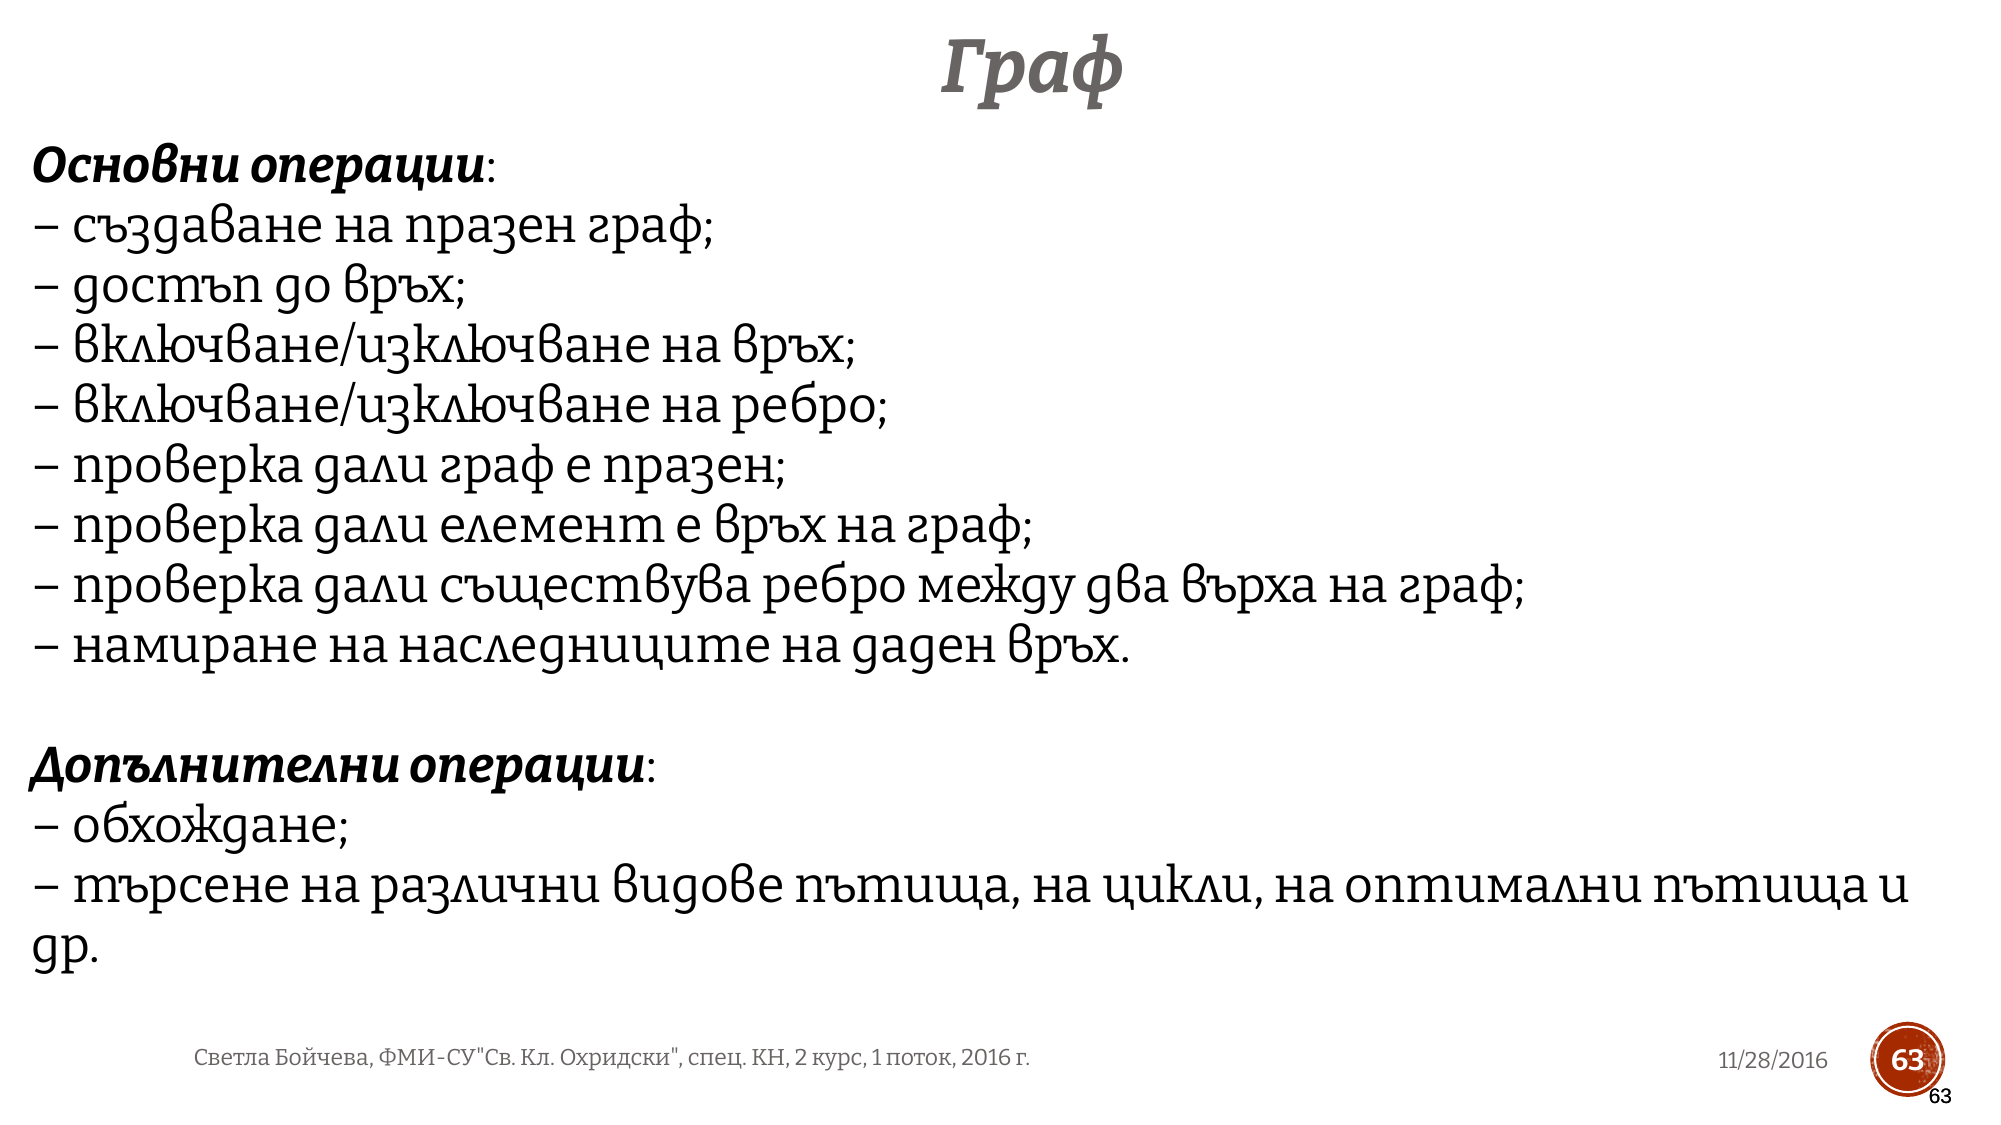

Граф
Основни операции:
– създаване на празен граф;
– достъп до връх;
– включване/изключване на връх;
– включване/изключване на ребро;
– проверка дали граф е празен;
– проверка дали елемент е връх на граф;
– проверка дали съществува ребро между два върха на граф;
– намиране на наследниците на даден връх.

Допълнителни операции:
– обхождане;
– търсене на различни видове пътища, на цикли, на оптимални пътища и др.

Светла Бойчева, ФМИ-СУ"Св. Кл. Охридски", спец. КН, 2 курс, 1 поток, 2016 г.
11/28/2016
63
63
63